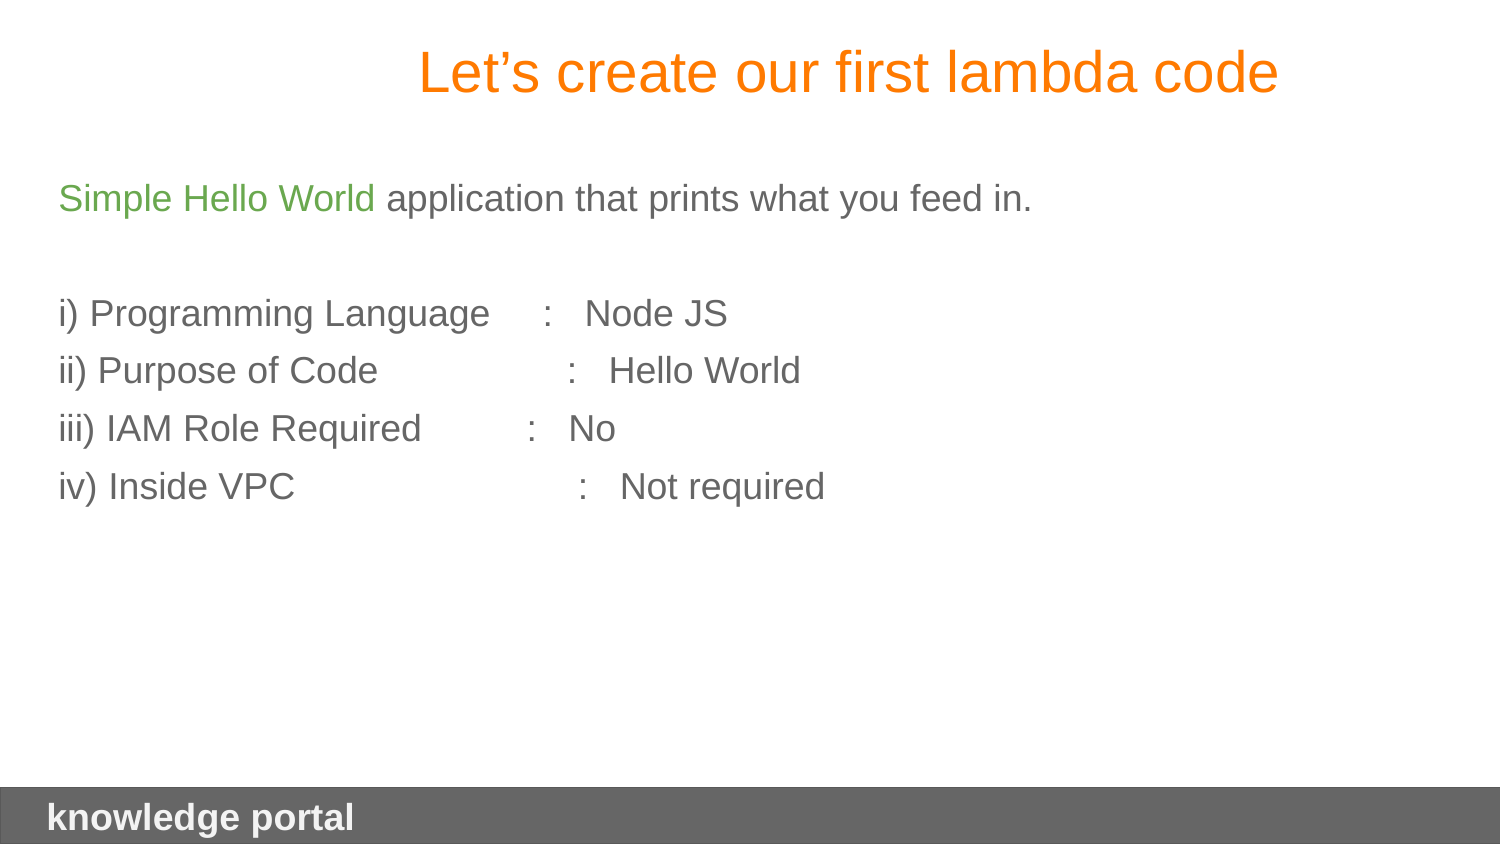

Let’s create our first lambda code

Simple Hello World application that prints what you feed in.

i) Programming Language     :   Node JS
ii) Purpose of Code                  :   Hello World
iii) IAM Role Required          :   No
iv) Inside VPC                           :   Not required

   knowledge portal